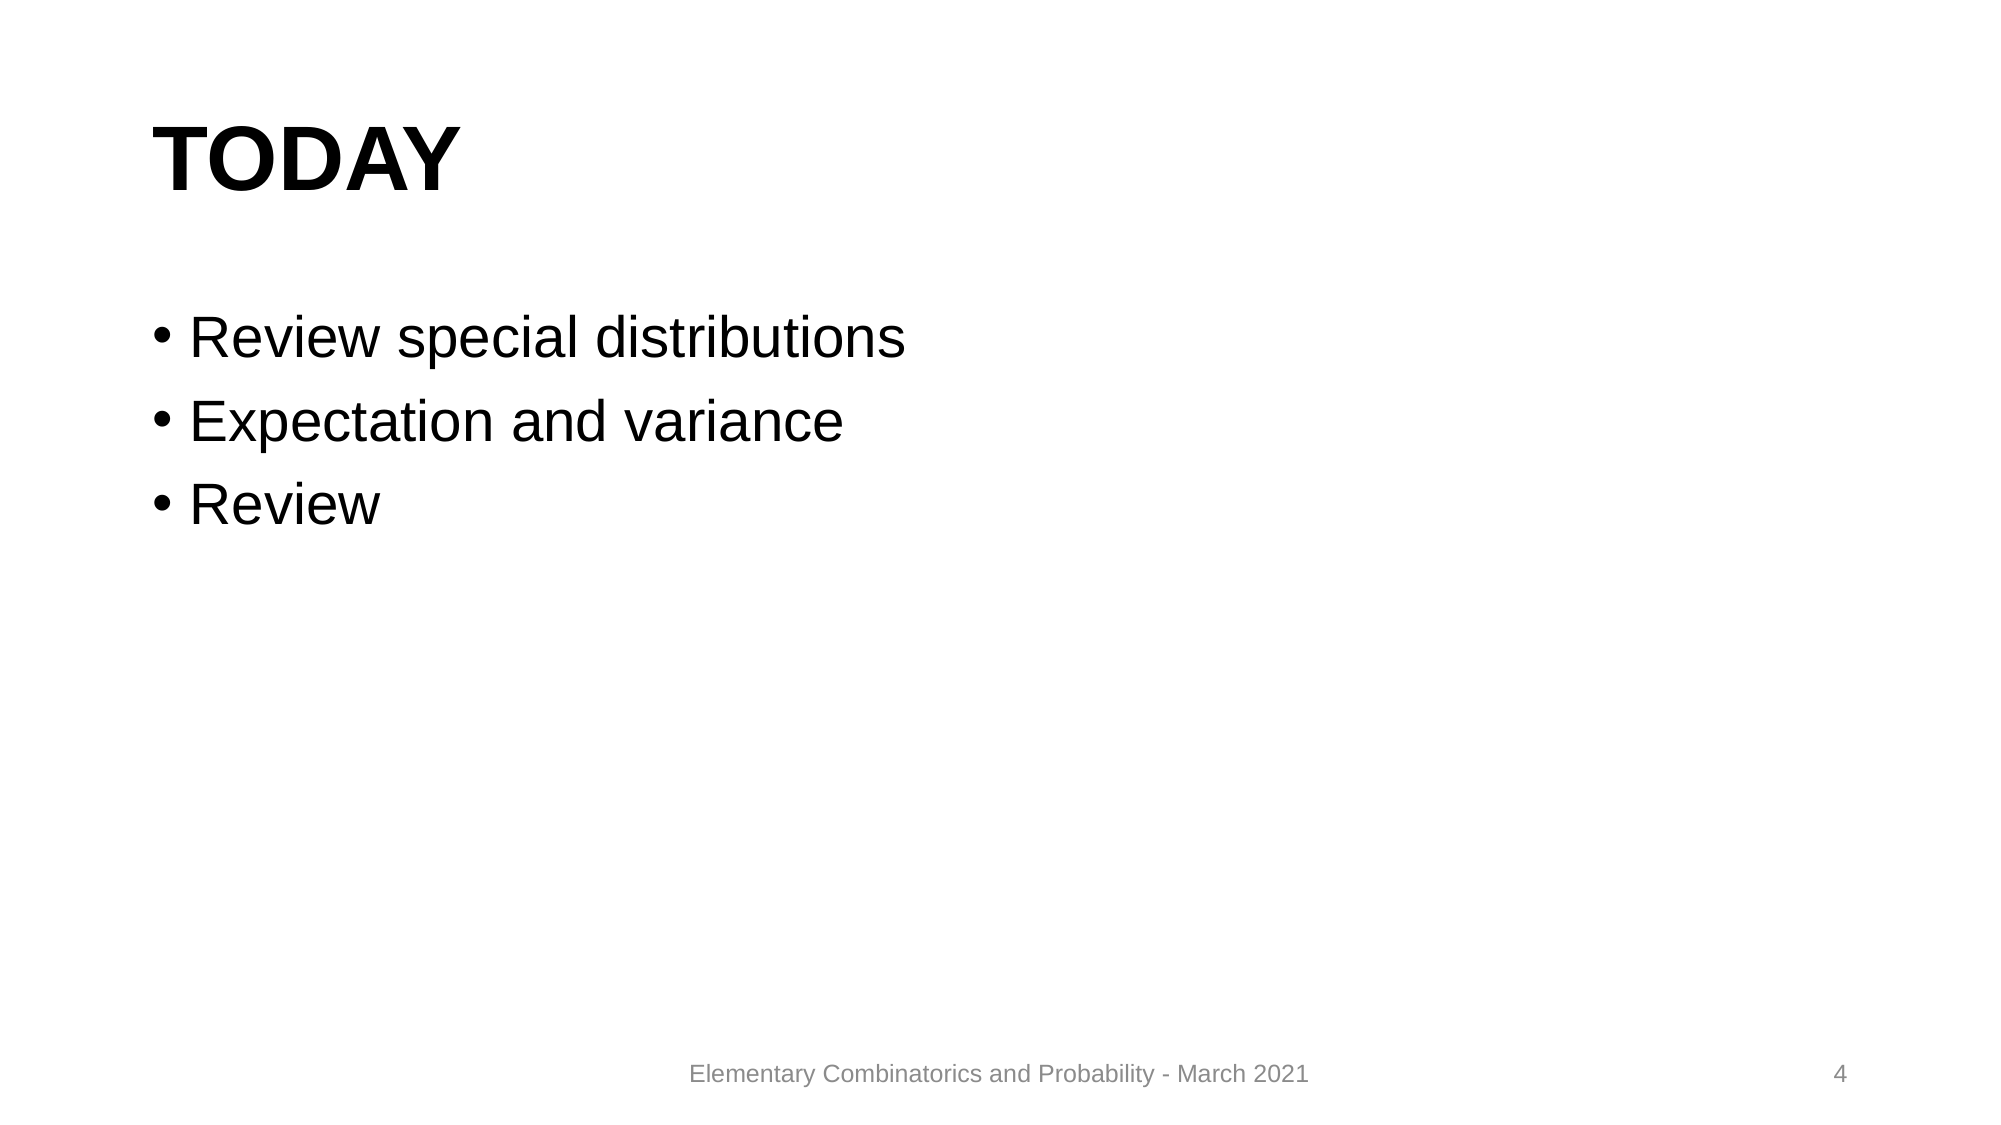

# today
Review special distributions
Expectation and variance
Review

Elementary Combinatorics and Probability - March 2021
4